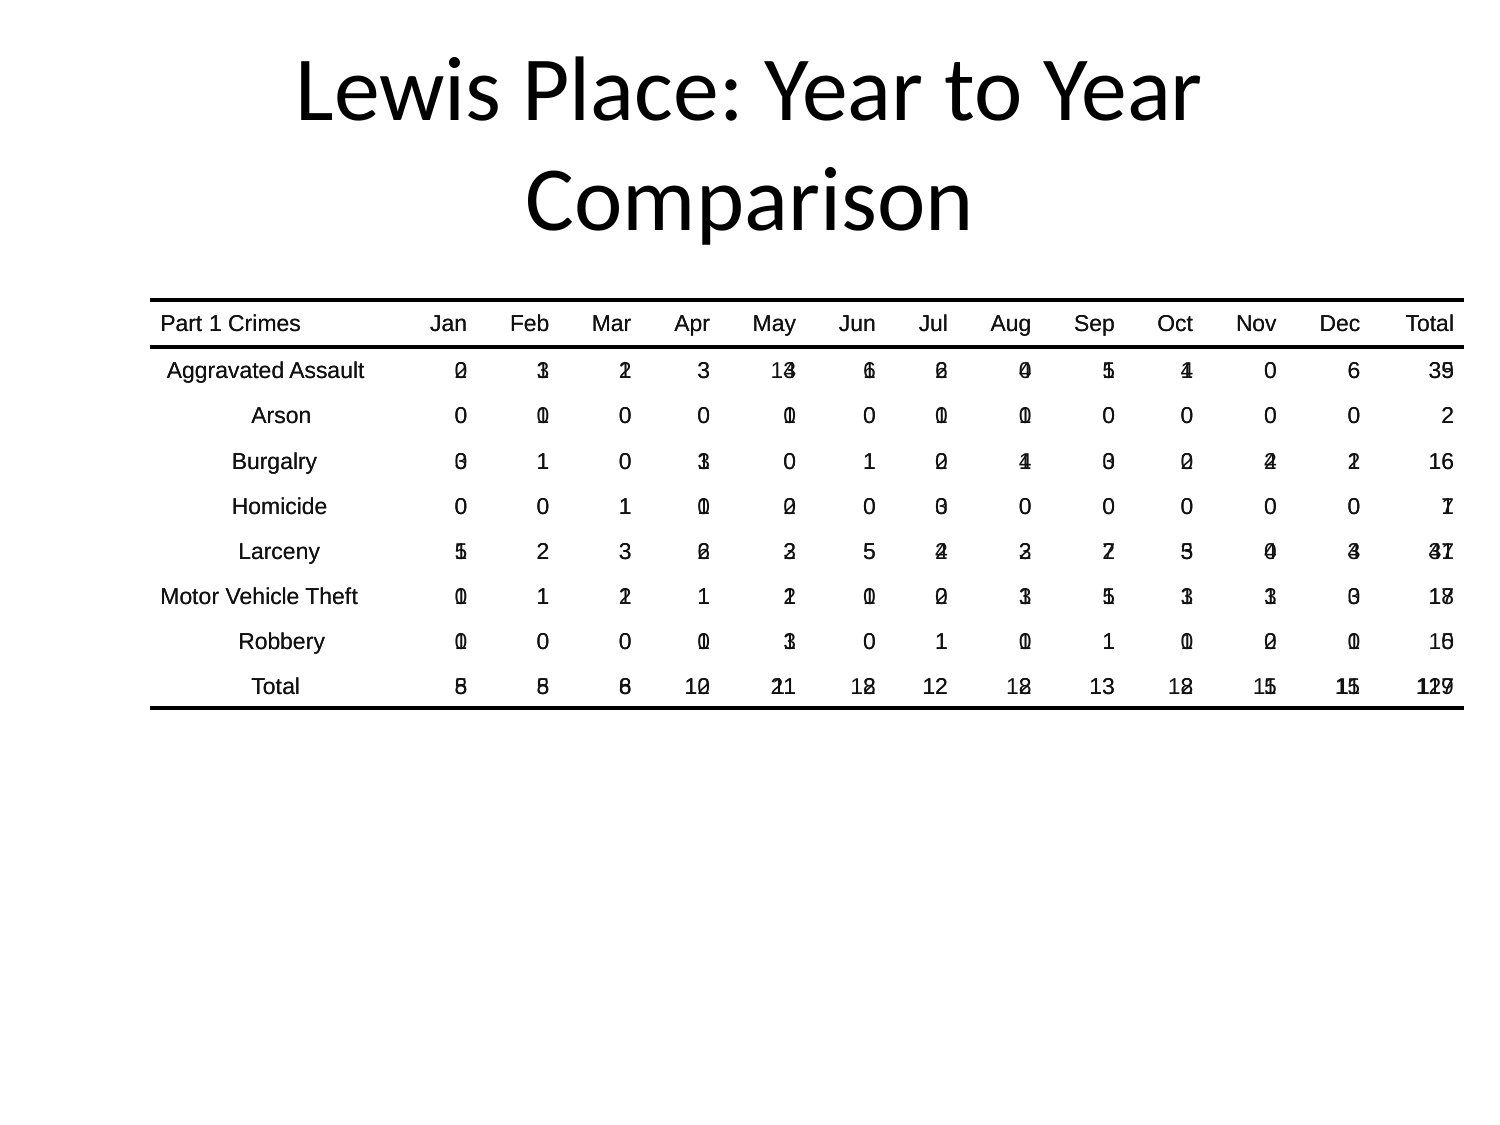

# Lewis Place: Year to Year Comparison
| Part 1 Crimes | Jan | Feb | Mar | Apr | May | Jun | Jul | Aug | Sep | Oct | Nov | Dec | Total |
| --- | --- | --- | --- | --- | --- | --- | --- | --- | --- | --- | --- | --- | --- |
| Aggravated Assault | 2 | 1 | 1 | 3 | 4 | 6 | 6 | 4 | 1 | 1 | 0 | 6 | 35 |
| Arson | 0 | 0 | 0 | 0 | 0 | 0 | 1 | 1 | 0 | 0 | 0 | 0 | 2 |
| Burgalry | 3 | 1 | 0 | 3 | 0 | 1 | 0 | 1 | 3 | 0 | 2 | 2 | 16 |
| Homicide | 0 | 0 | 1 | 0 | 0 | 0 | 0 | 0 | 0 | 0 | 0 | 0 | 1 |
| Larceny | 1 | 2 | 3 | 2 | 2 | 5 | 2 | 3 | 7 | 3 | 4 | 3 | 37 |
| Motor Vehicle Theft | 1 | 1 | 1 | 1 | 2 | 0 | 2 | 3 | 1 | 3 | 3 | 0 | 18 |
| Robbery | 1 | 0 | 0 | 1 | 3 | 0 | 1 | 0 | 1 | 1 | 2 | 0 | 10 |
| Total | 8 | 5 | 6 | 10 | 11 | 12 | 12 | 12 | 13 | 8 | 11 | 11 | 119 |
| Part 1 Crimes | Jan | Feb | Mar | Apr | May | Jun | Jul | Aug | Sep | Oct | Nov | Dec | Total |
| --- | --- | --- | --- | --- | --- | --- | --- | --- | --- | --- | --- | --- | --- |
| Aggravated Assault | 0 | 3 | 2 | 3 | 13 | 1 | 2 | 0 | 5 | 4 | 0 | 6 | 39 |
| Arson | 0 | 1 | 0 | 0 | 1 | 0 | 0 | 0 | 0 | 0 | 0 | 0 | 2 |
| Burgalry | 0 | 1 | 0 | 1 | 0 | 1 | 2 | 4 | 0 | 2 | 4 | 1 | 16 |
| Homicide | 0 | 0 | 1 | 1 | 2 | 0 | 3 | 0 | 0 | 0 | 0 | 0 | 7 |
| Larceny | 5 | 2 | 3 | 6 | 3 | 5 | 4 | 2 | 2 | 5 | 0 | 4 | 41 |
| Motor Vehicle Theft | 0 | 1 | 2 | 1 | 1 | 1 | 0 | 1 | 5 | 1 | 1 | 3 | 17 |
| Robbery | 0 | 0 | 0 | 0 | 1 | 0 | 1 | 1 | 1 | 0 | 0 | 1 | 5 |
| Total | 5 | 8 | 8 | 12 | 21 | 8 | 12 | 8 | 13 | 12 | 5 | 15 | 127 |